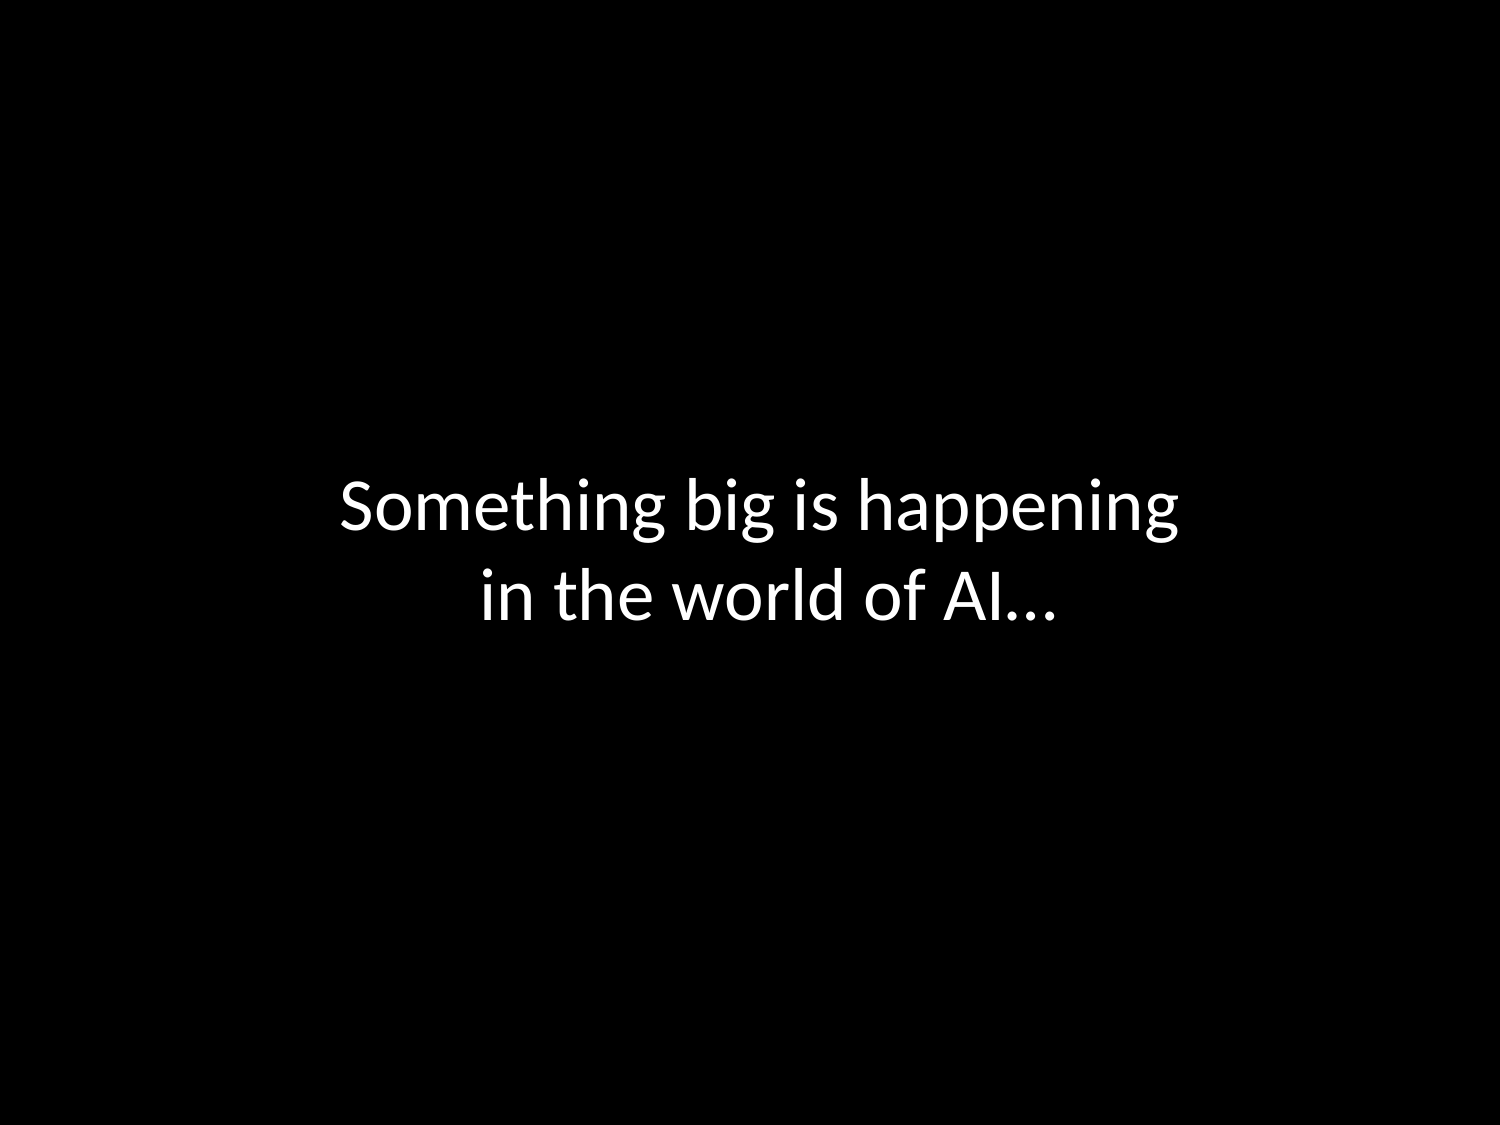

Something big is happening
in the world of AI…